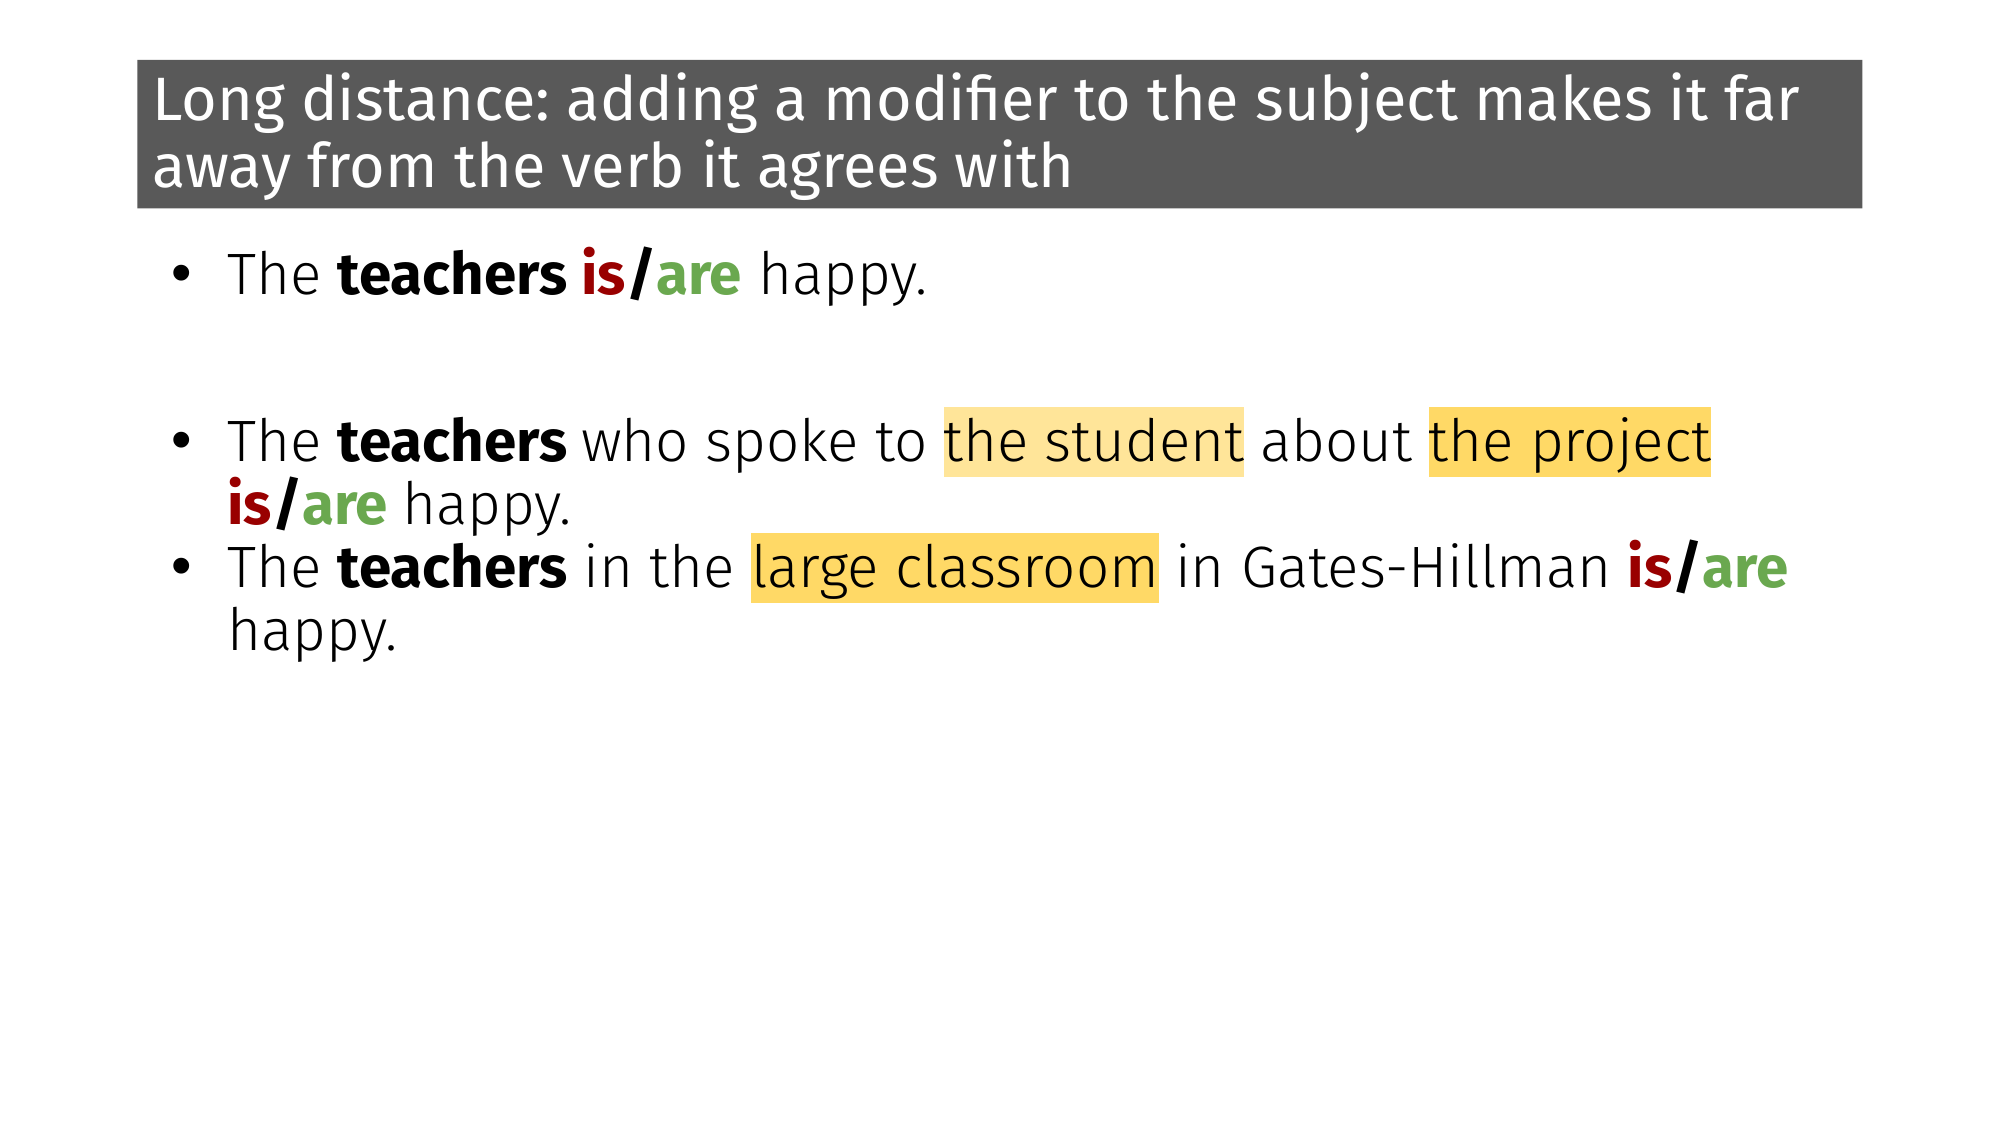

# Long distance: adding a modifier to the subject makes it far away from the verb it agrees with
The teachers is/are happy.

The teachers who spoke to the student about the project is/are happy.
The teachers in the large classroom in Gates-Hillman is/are happy.